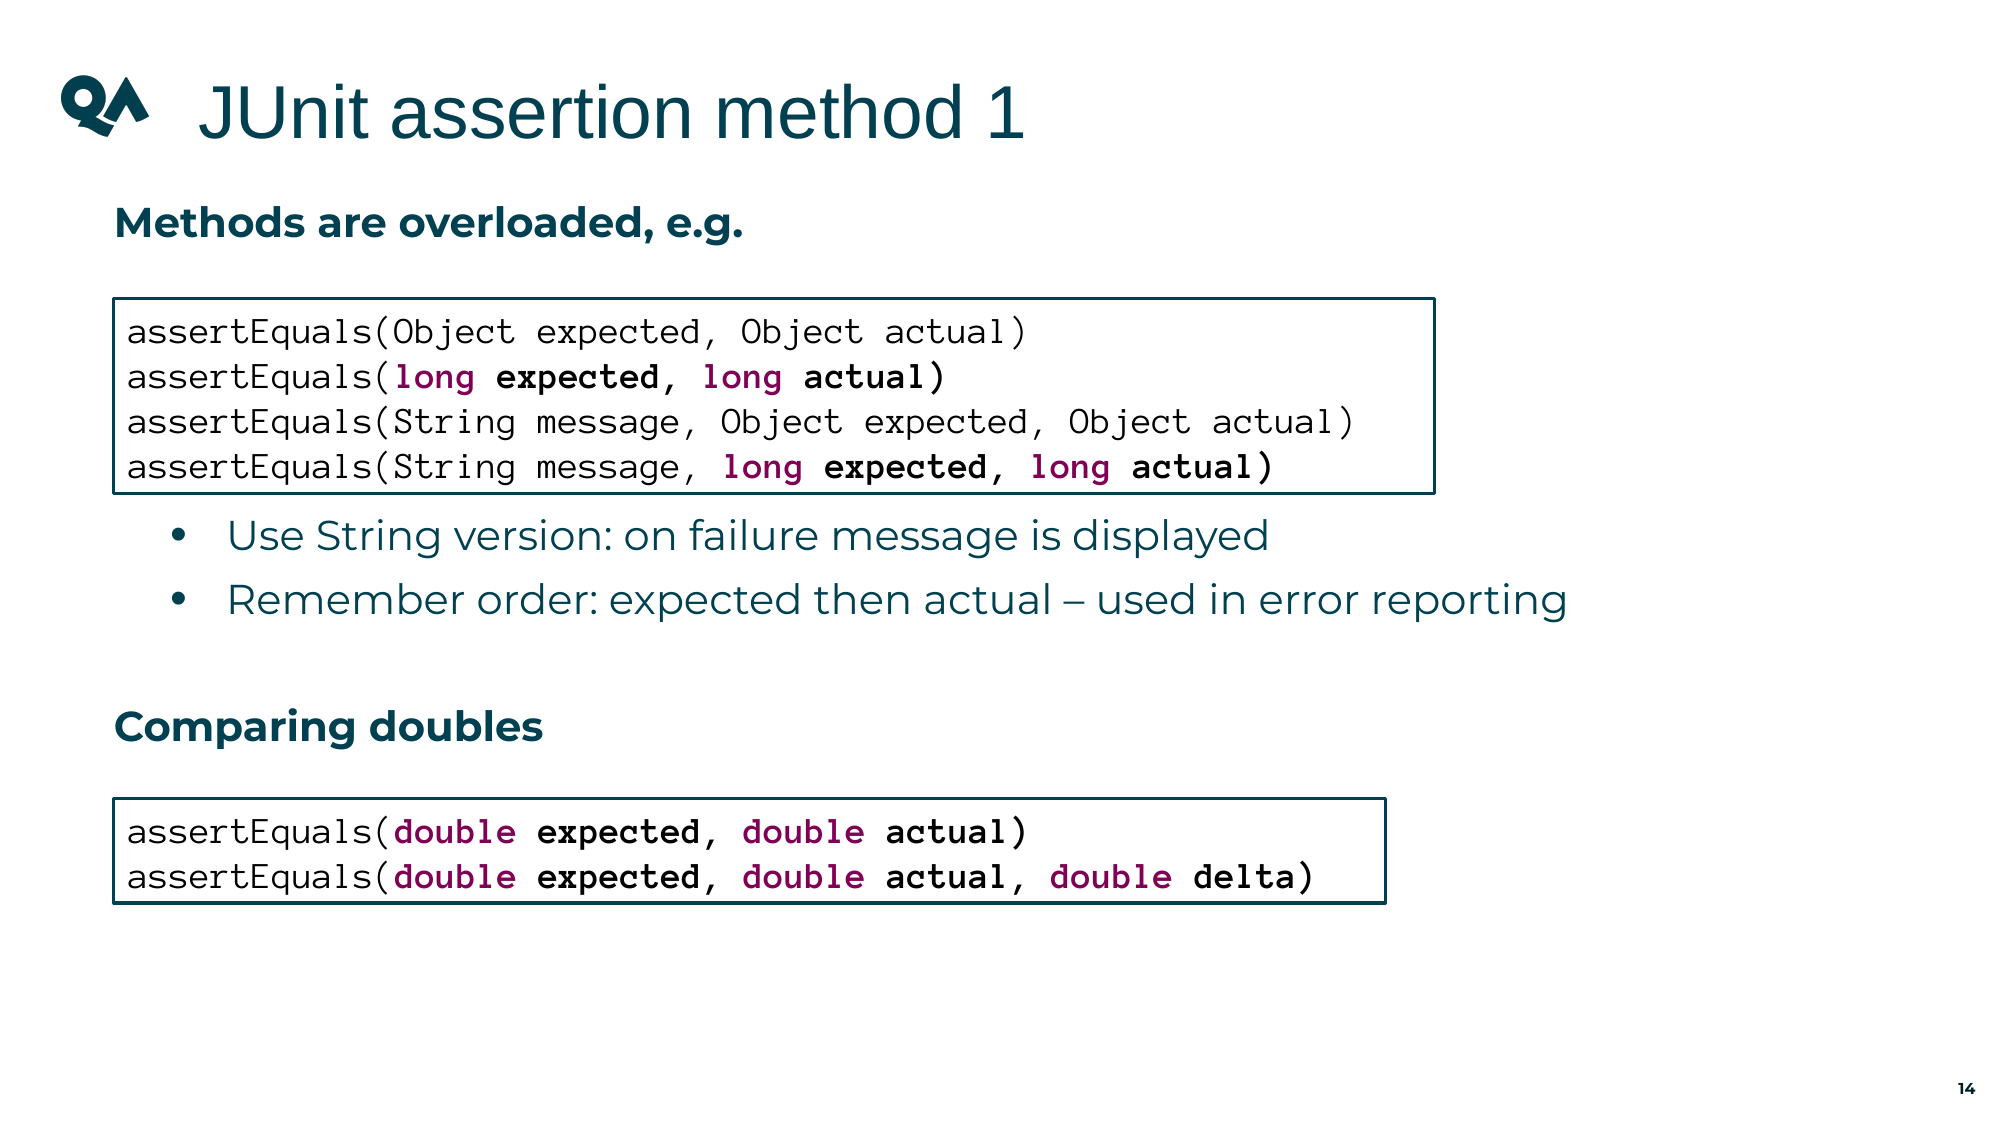

# JUnit assertion method 1
Methods are overloaded, e.g.
Use String version: on failure message is displayed
Remember order: expected then actual – used in error reporting

Comparing doubles
assertEquals(Object expected, Object actual)
assertEquals(long expected, long actual)
assertEquals(String message, Object expected, Object actual)
assertEquals(String message, long expected, long actual)
assertEquals(double expected, double actual)
assertEquals(double expected, double actual, double delta)
14